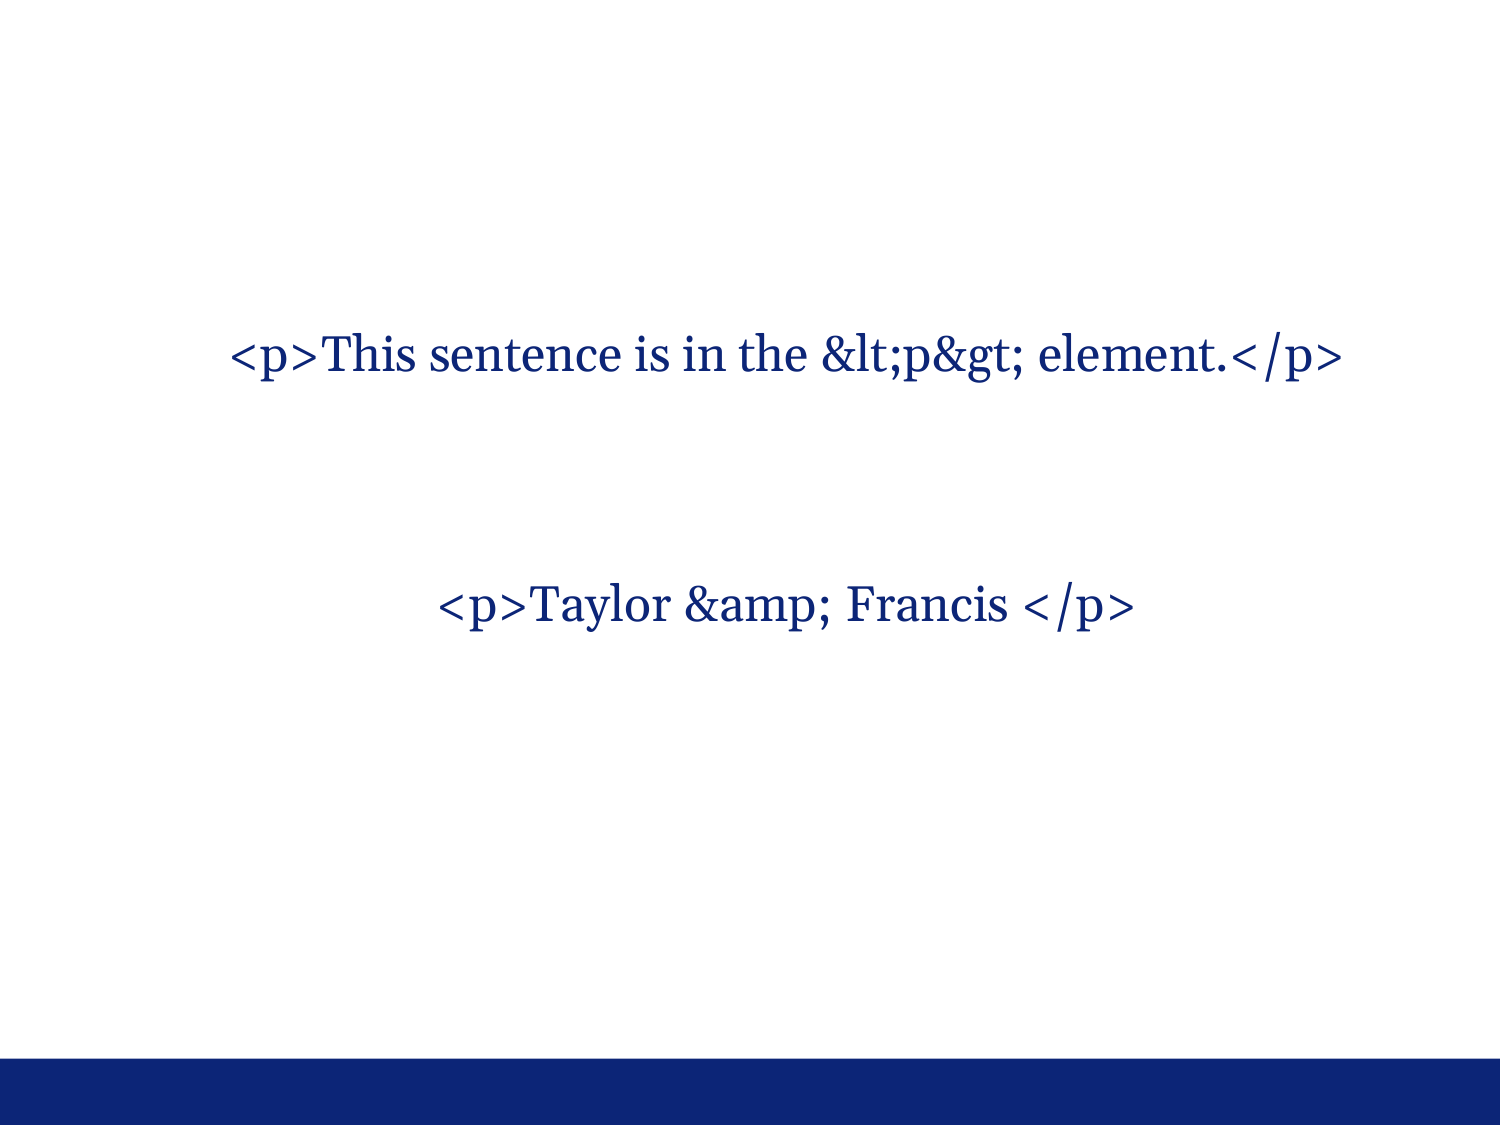

<p>This sentence is in the &lt;p&gt; element.</p>

<p>Taylor &amp; Francis </p>